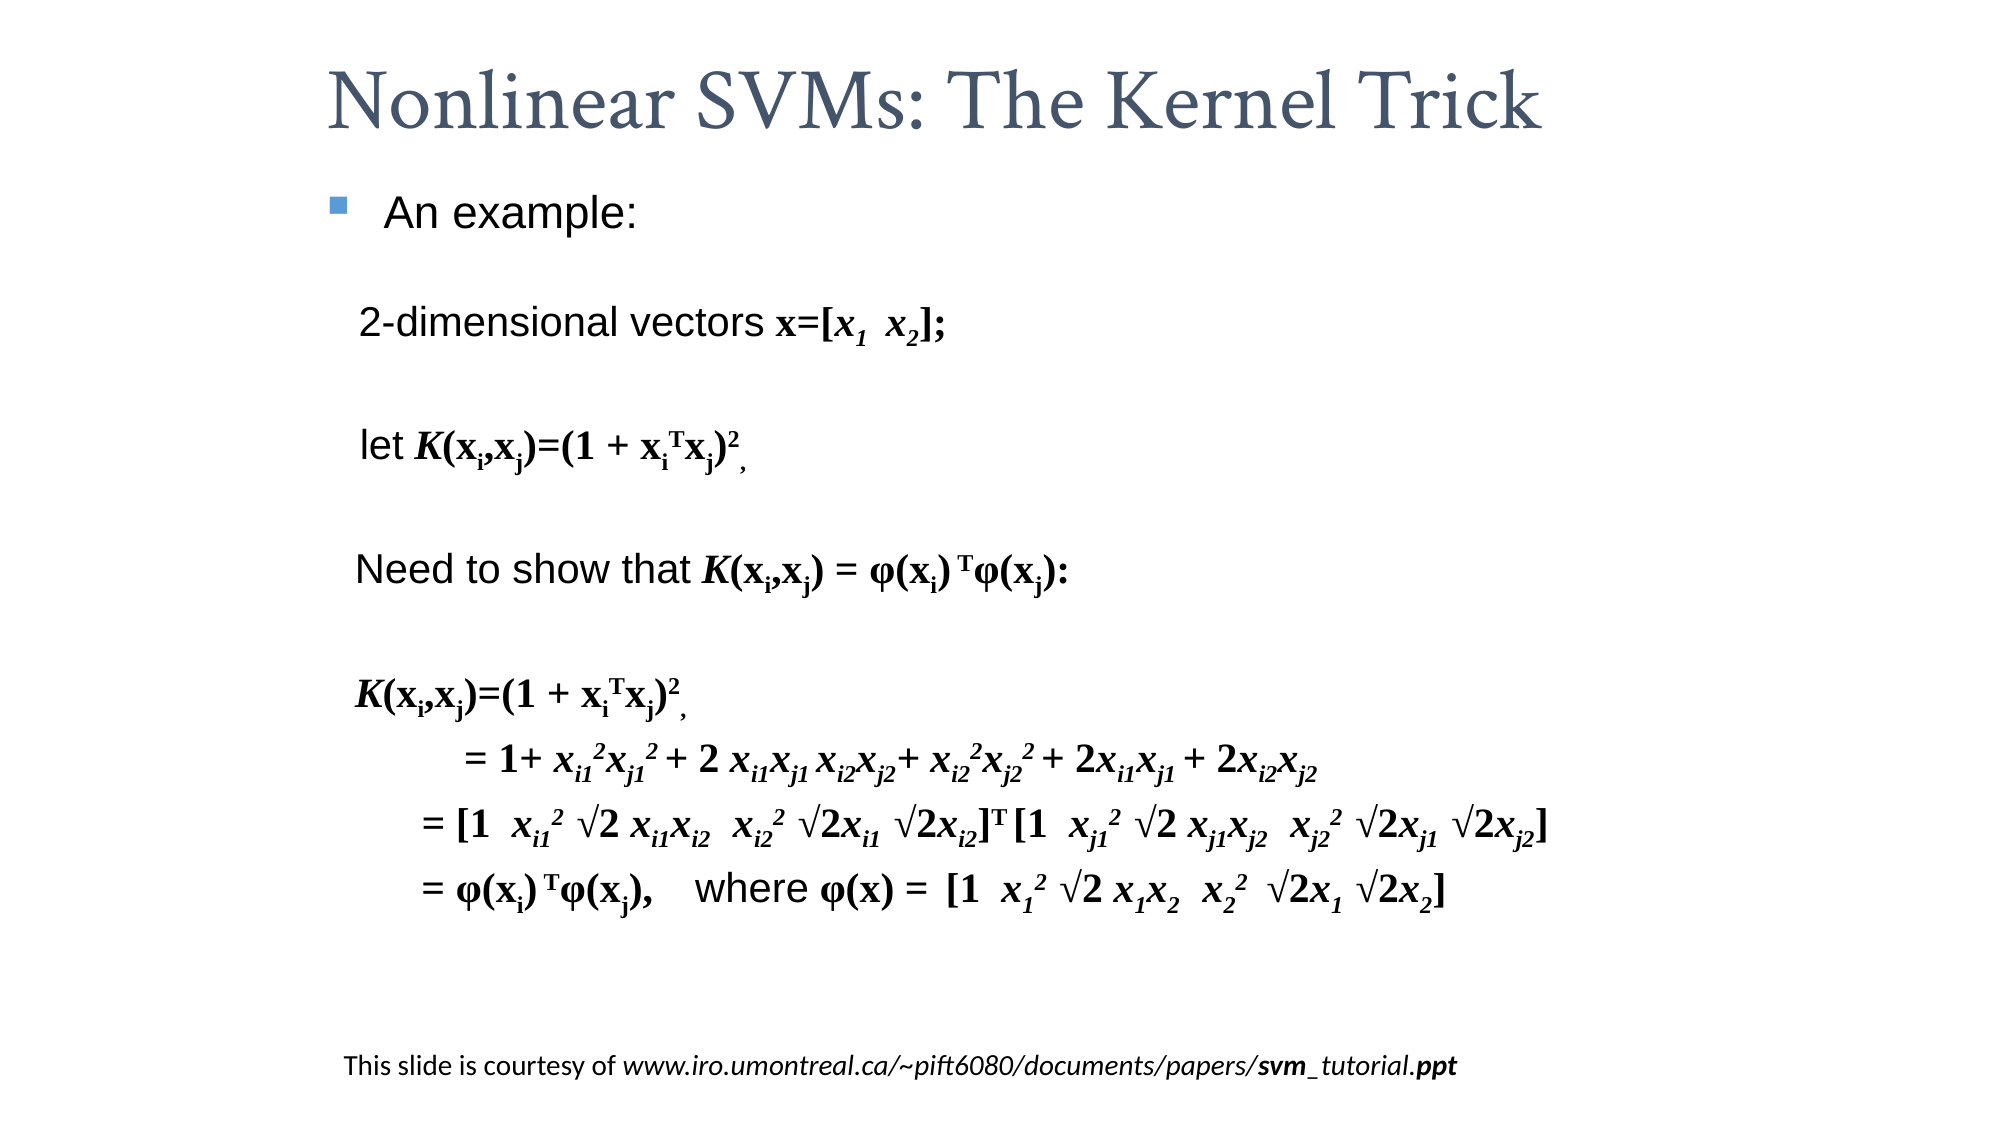

Nonlinear SVMs: The Kernel Trick
An example:
	2-dimensional vectors x=[x1   x2];

     let K(xi,xj)=(1 + xiTxj)2,

     Need to show that K(xi,xj) = φ(xi) Tφ(xj):

     K(xi,xj)=(1 + xiTxj)2,
                           = 1+ xi12xj12 + 2 xi1xj1 xi2xj2+ xi22xj22 + 2xi1xj1 + 2xi2xj2
	      = [1  xi12  √2 xi1xi2   xi22  √2xi1  √2xi2]T [1  xj12  √2 xj1xj2   xj22  √2xj1  √2xj2]
	      = φ(xi) Tφ(xj),    where φ(x) =  [1  x12  √2 x1x2   x22   √2x1  √2x2]

This slide is courtesy of www.iro.umontreal.ca/~pift6080/documents/papers/svm_tutorial.ppt